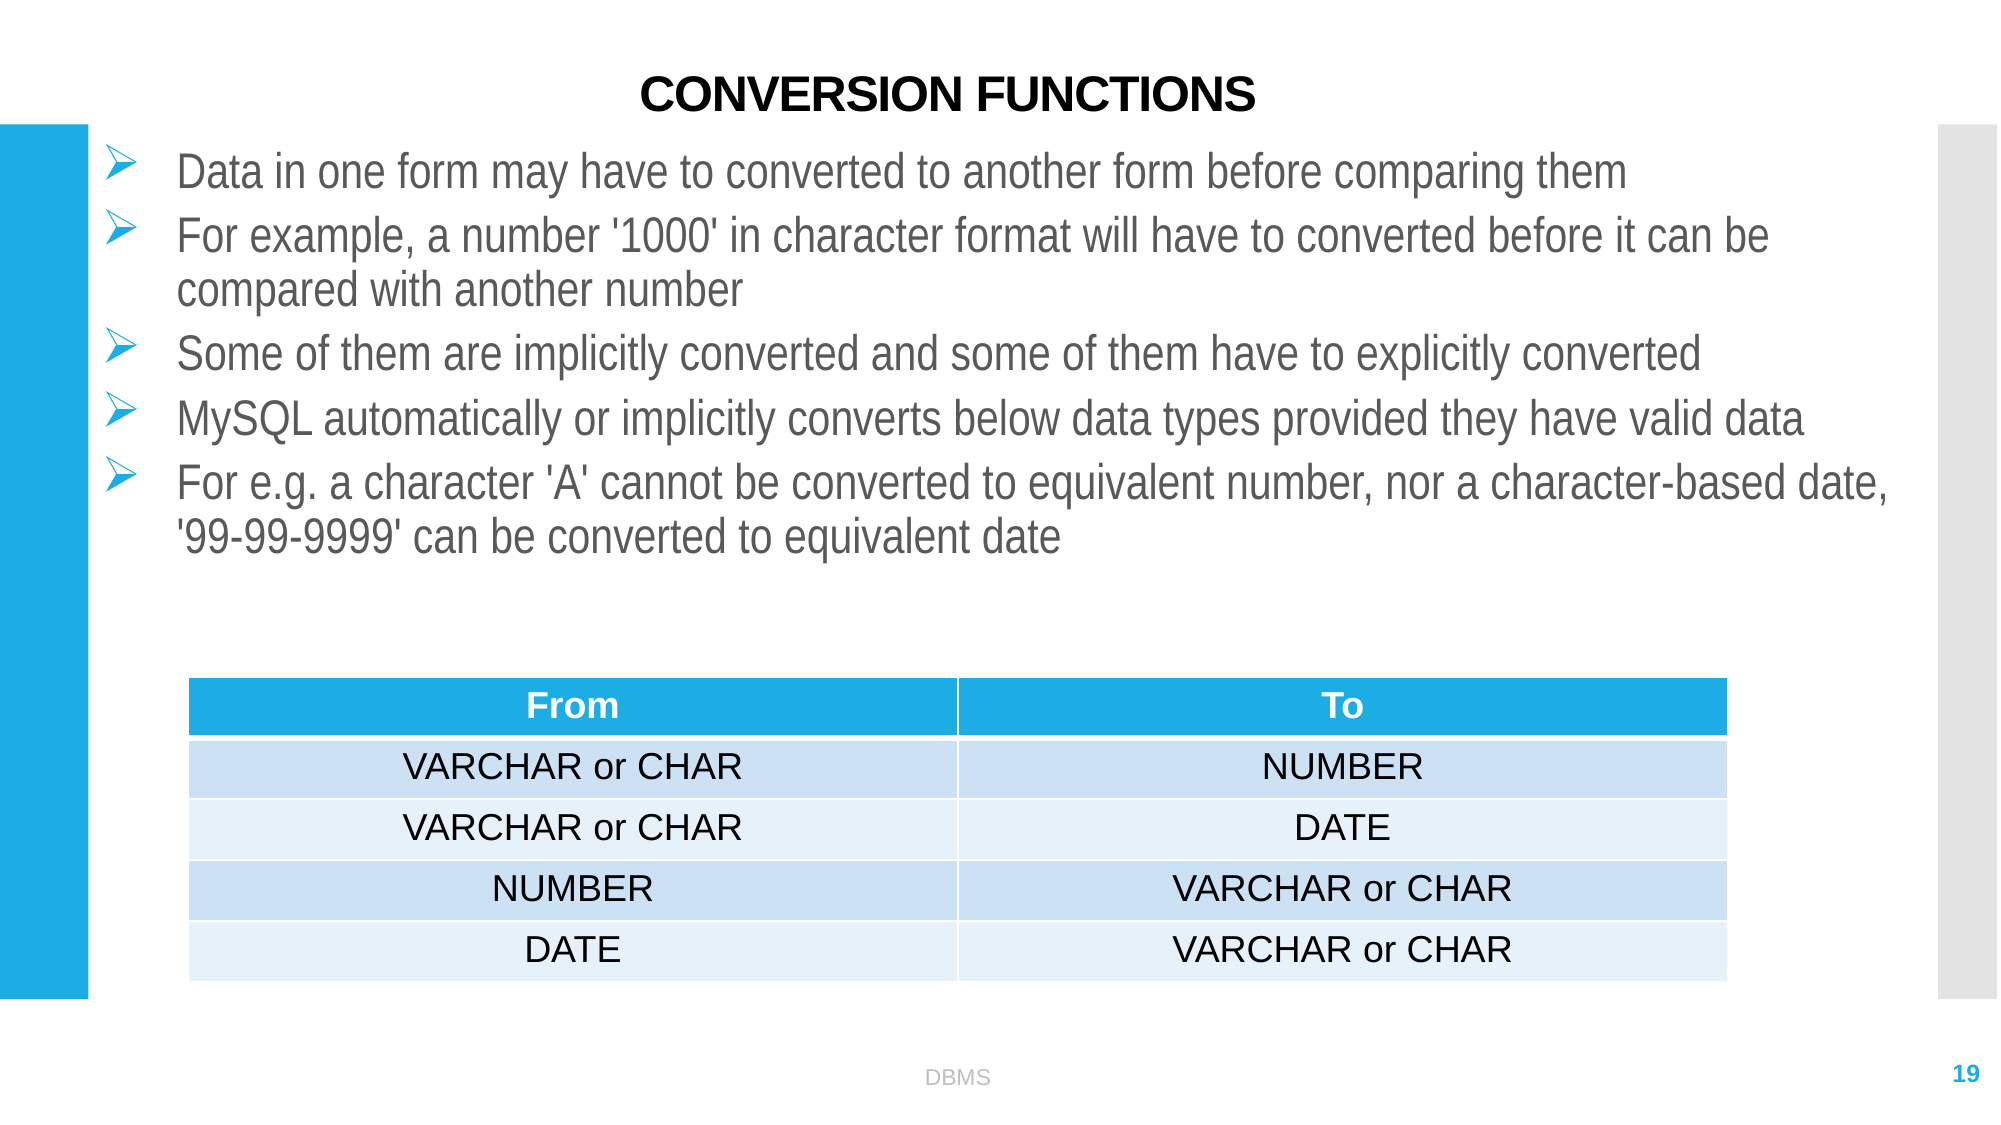

# CONVERSION FUNCTIONS
Data in one form may have to converted to another form before comparing them
For example, a number '1000' in character format will have to converted before it can be compared with another number
Some of them are implicitly converted and some of them have to explicitly converted
MySQL automatically or implicitly converts below data types provided they have valid data
For e.g. a character 'A' cannot be converted to equivalent number, nor a character-based date, '99-99-9999' can be converted to equivalent date

| From | To |
| --- | --- |
| VARCHAR or CHAR | NUMBER |
| VARCHAR or CHAR | DATE |
| NUMBER | VARCHAR or CHAR |
| DATE | VARCHAR or CHAR |
19
DBMS